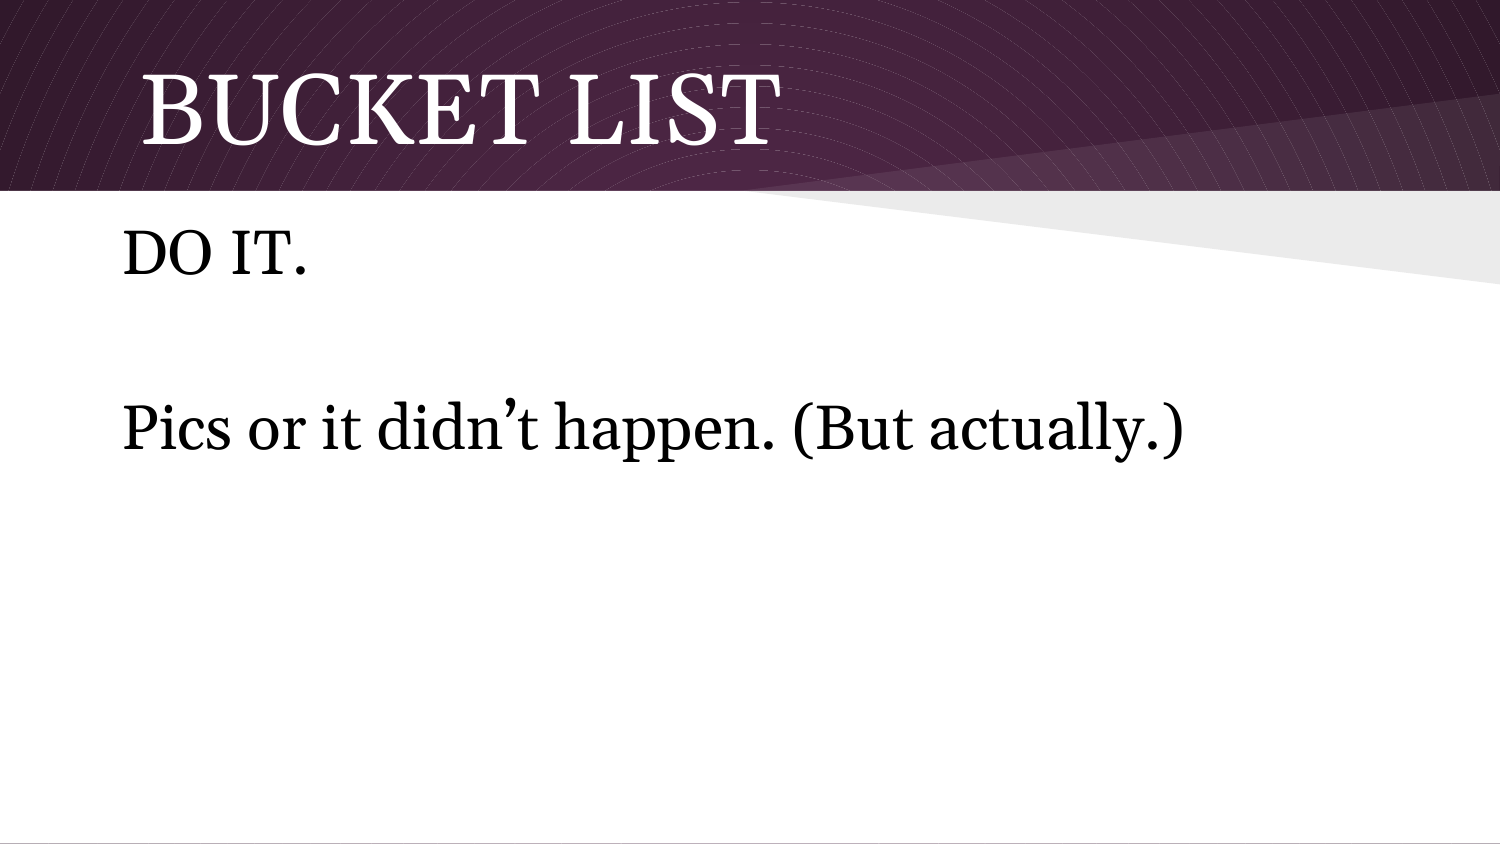

# BUCKET LIST
DO IT.

Pics or it didn’t happen. (But actually.)